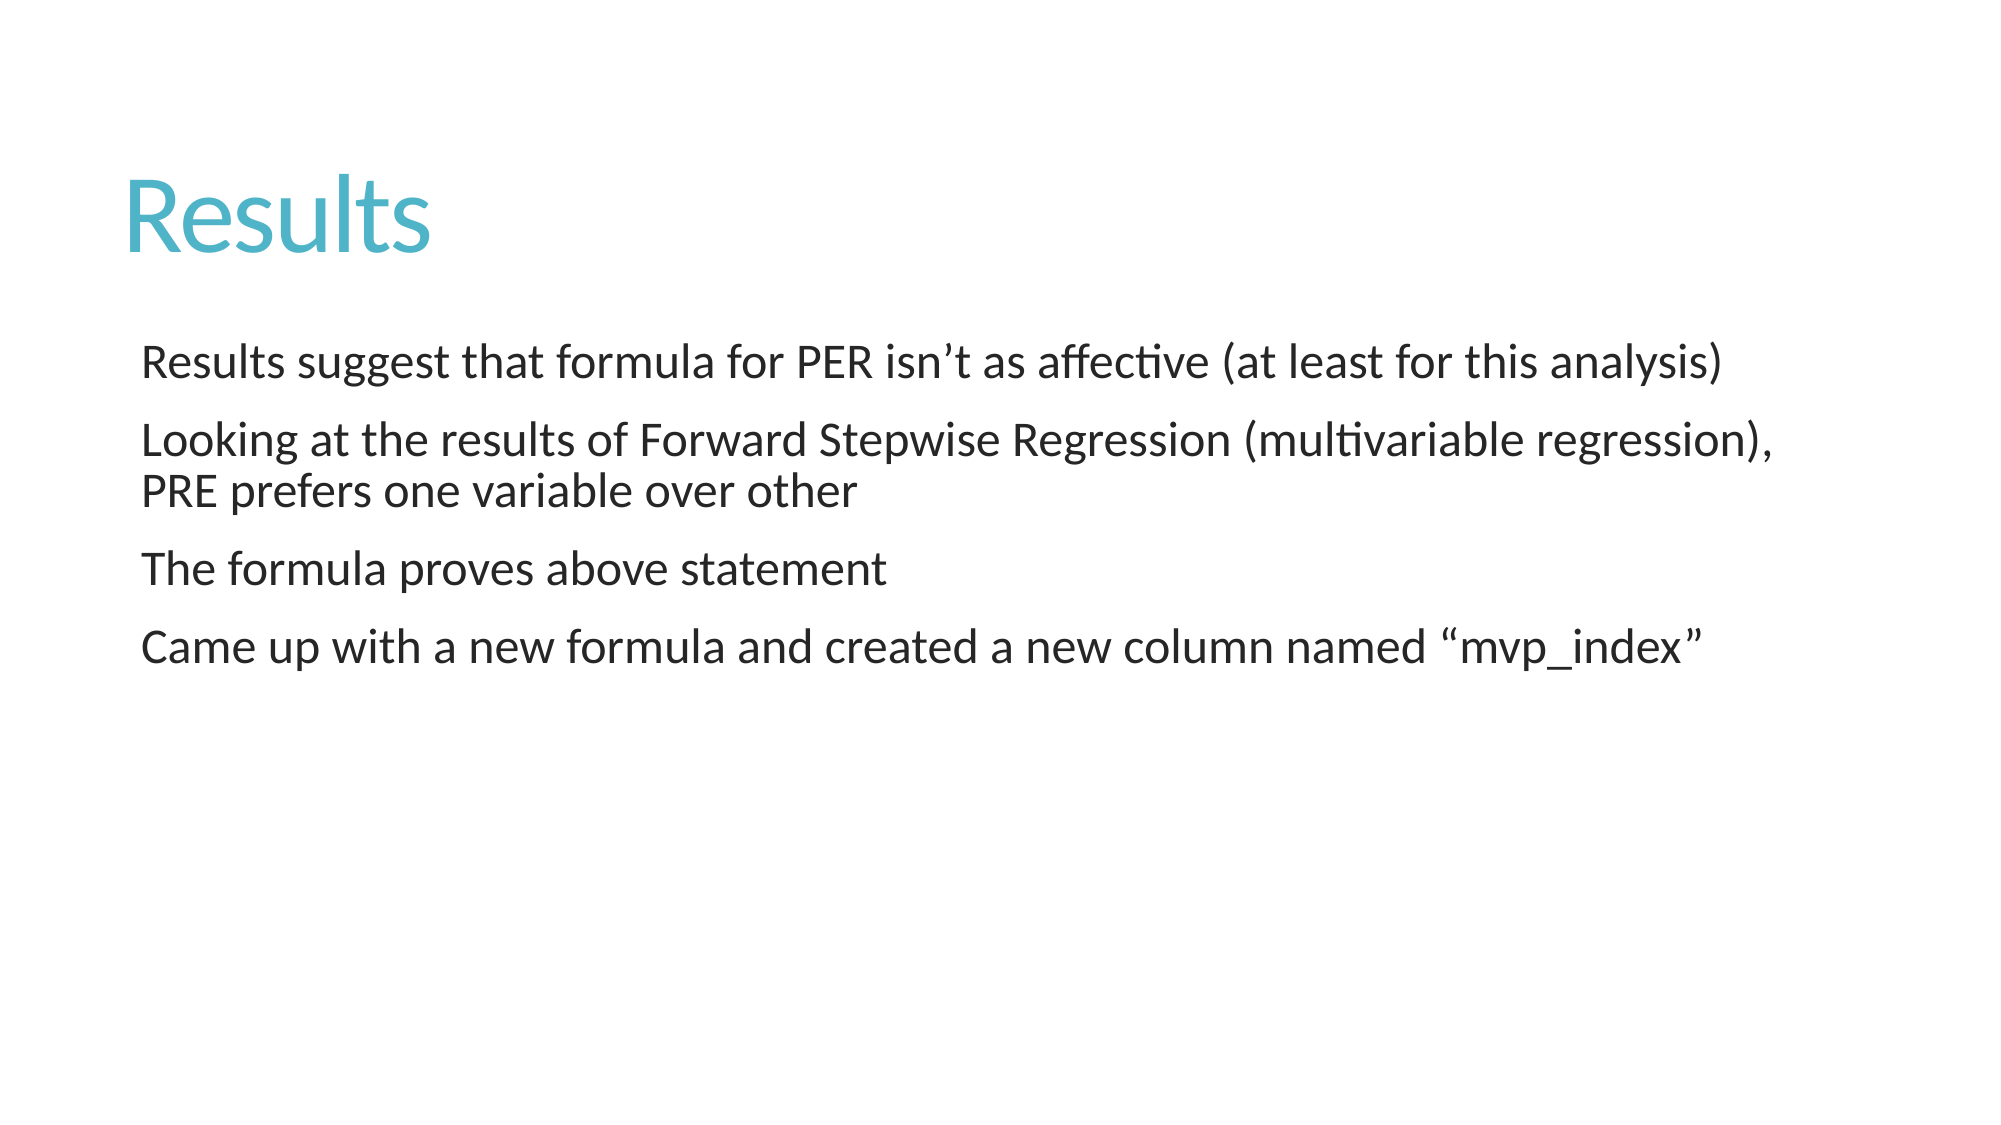

# Results
Results suggest that formula for PER isn’t as affective (at least for this analysis)
Looking at the results of Forward Stepwise Regression (multivariable regression), PRE prefers one variable over other
The formula proves above statement
Came up with a new formula and created a new column named “mvp_index”